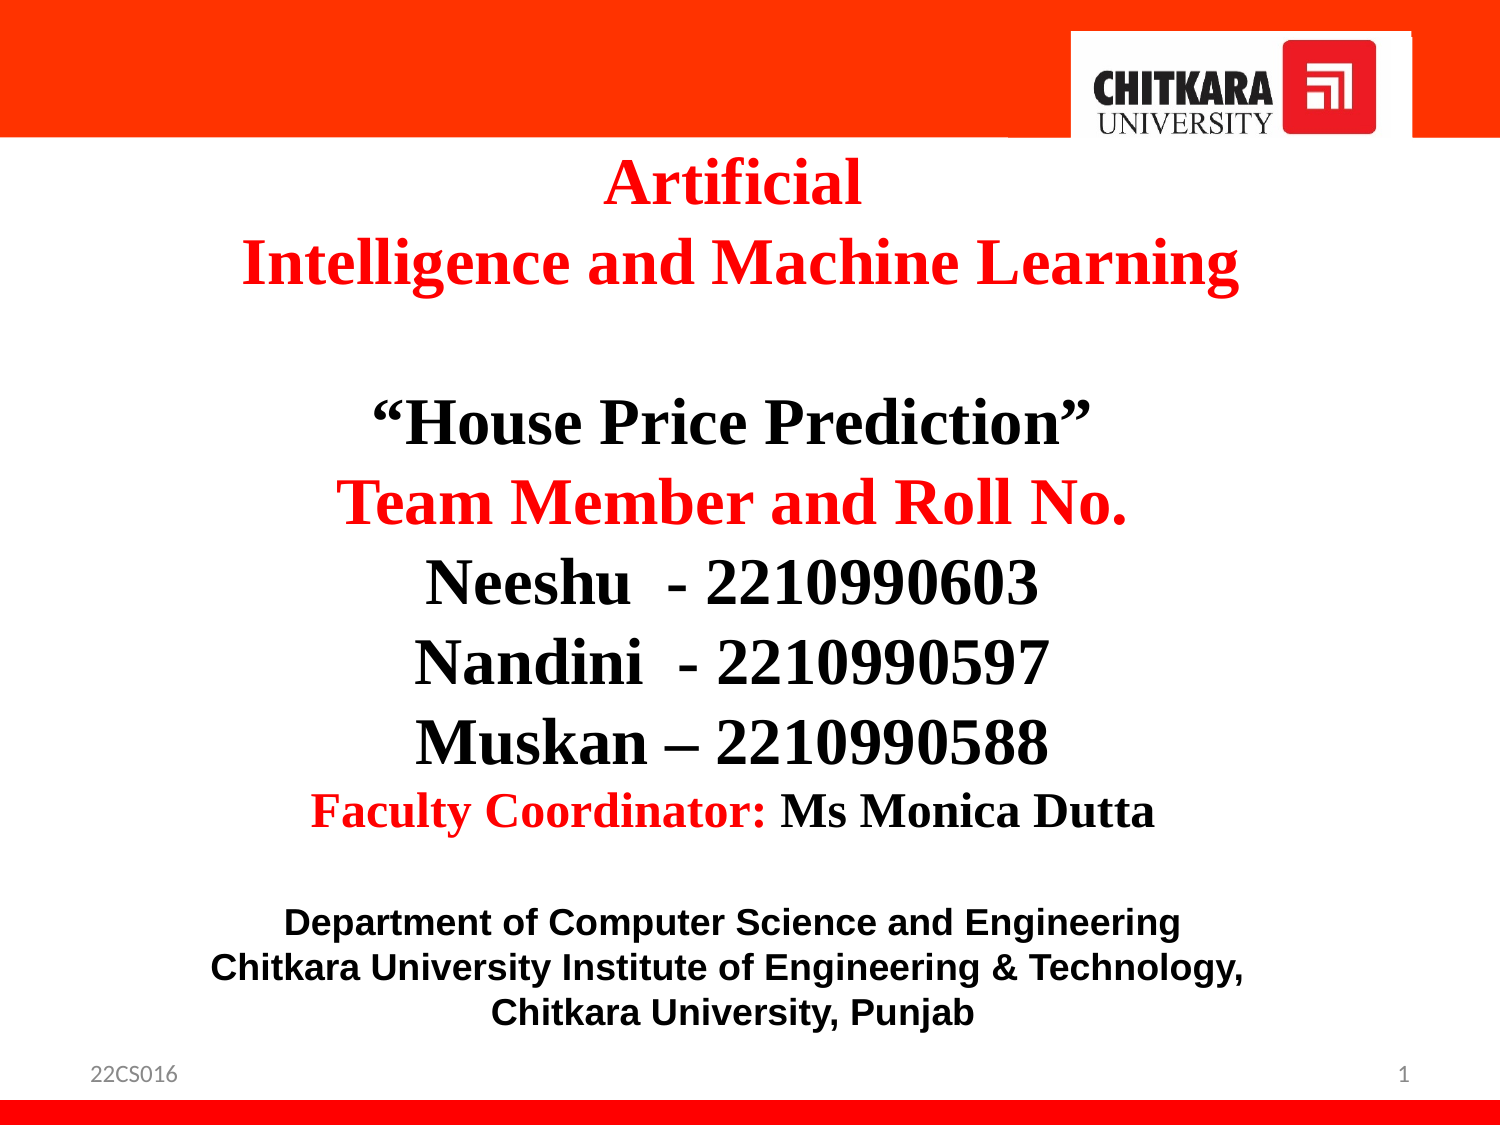

Artificial
 Intelligence and Machine Learning

“House Price Prediction”
Team Member and Roll No.
Neeshu  - 2210990603
Nandini  - 2210990597
Muskan – 2210990588
Faculty Coordinator: Ms Monica Dutta

Department of Computer Science and Engineering
Chitkara University Institute of Engineering & Technology,
Chitkara University, Punjab

22CS016
1